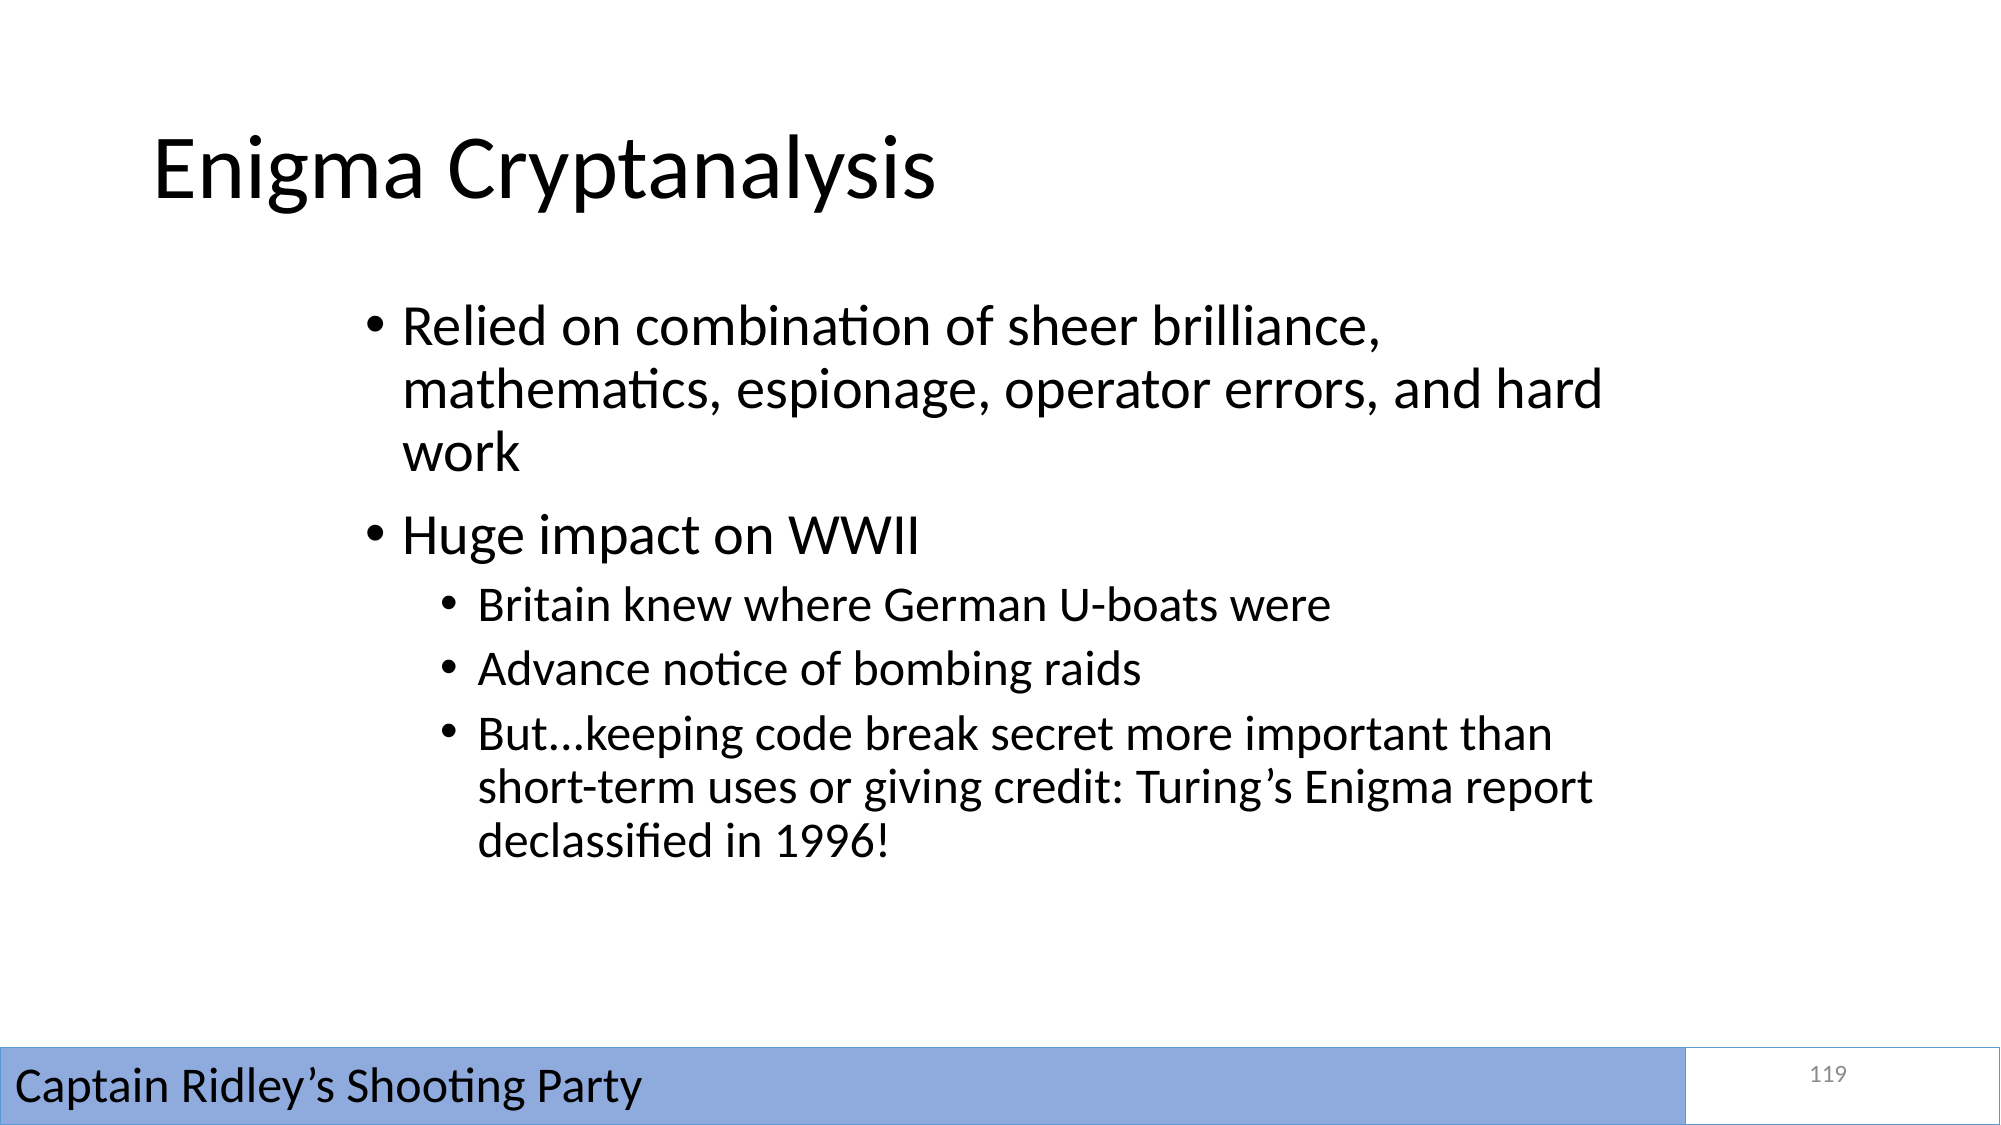

# Enigma Cryptanalysis
Relied on combination of sheer brilliance, mathematics, espionage, operator errors, and hard work
Huge impact on WWII
Britain knew where German U-boats were
Advance notice of bombing raids
But...keeping code break secret more important than short-term uses or giving credit: Turing’s Enigma report declassified in 1996!
119
Captain Ridley’s Shooting Party